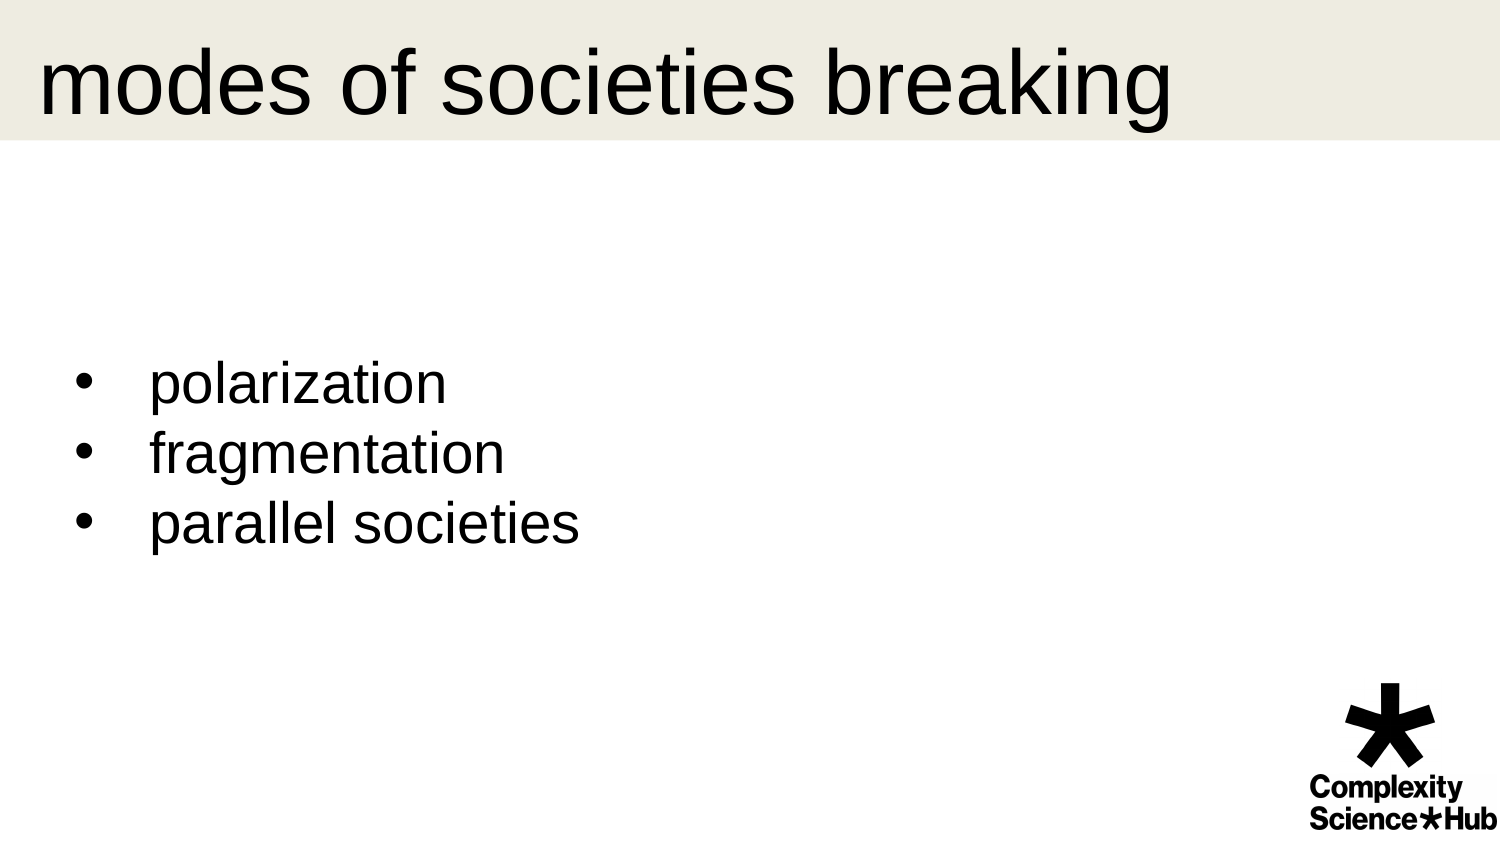

# modes of societies breaking
polarization
fragmentation
parallel societies